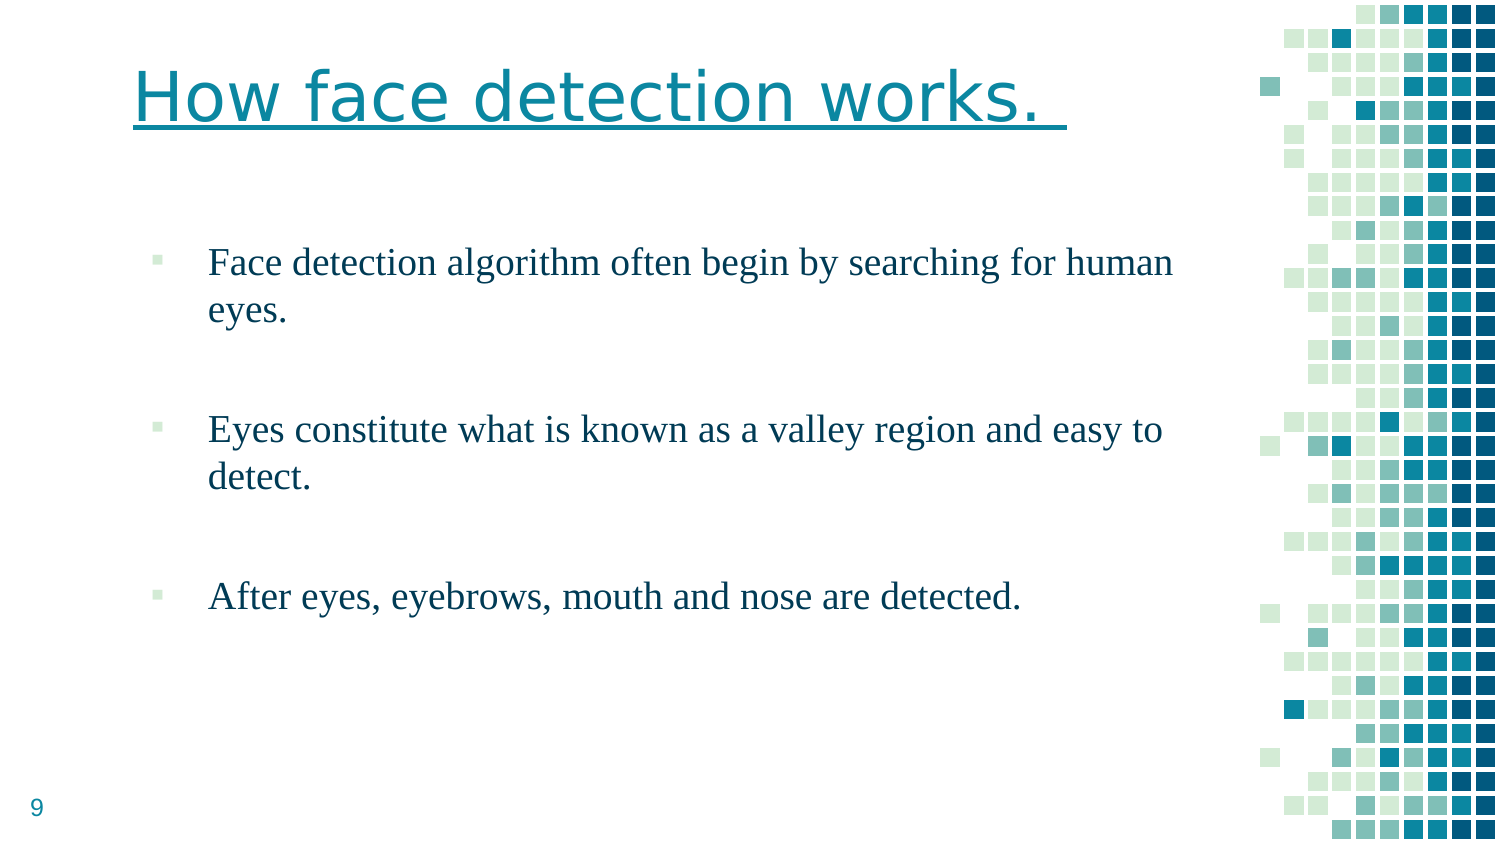

# How face detection works.
Face detection algorithm often begin by searching for human eyes.

Eyes constitute what is known as a valley region and easy to detect.

After eyes, eyebrows, mouth and nose are detected.

9